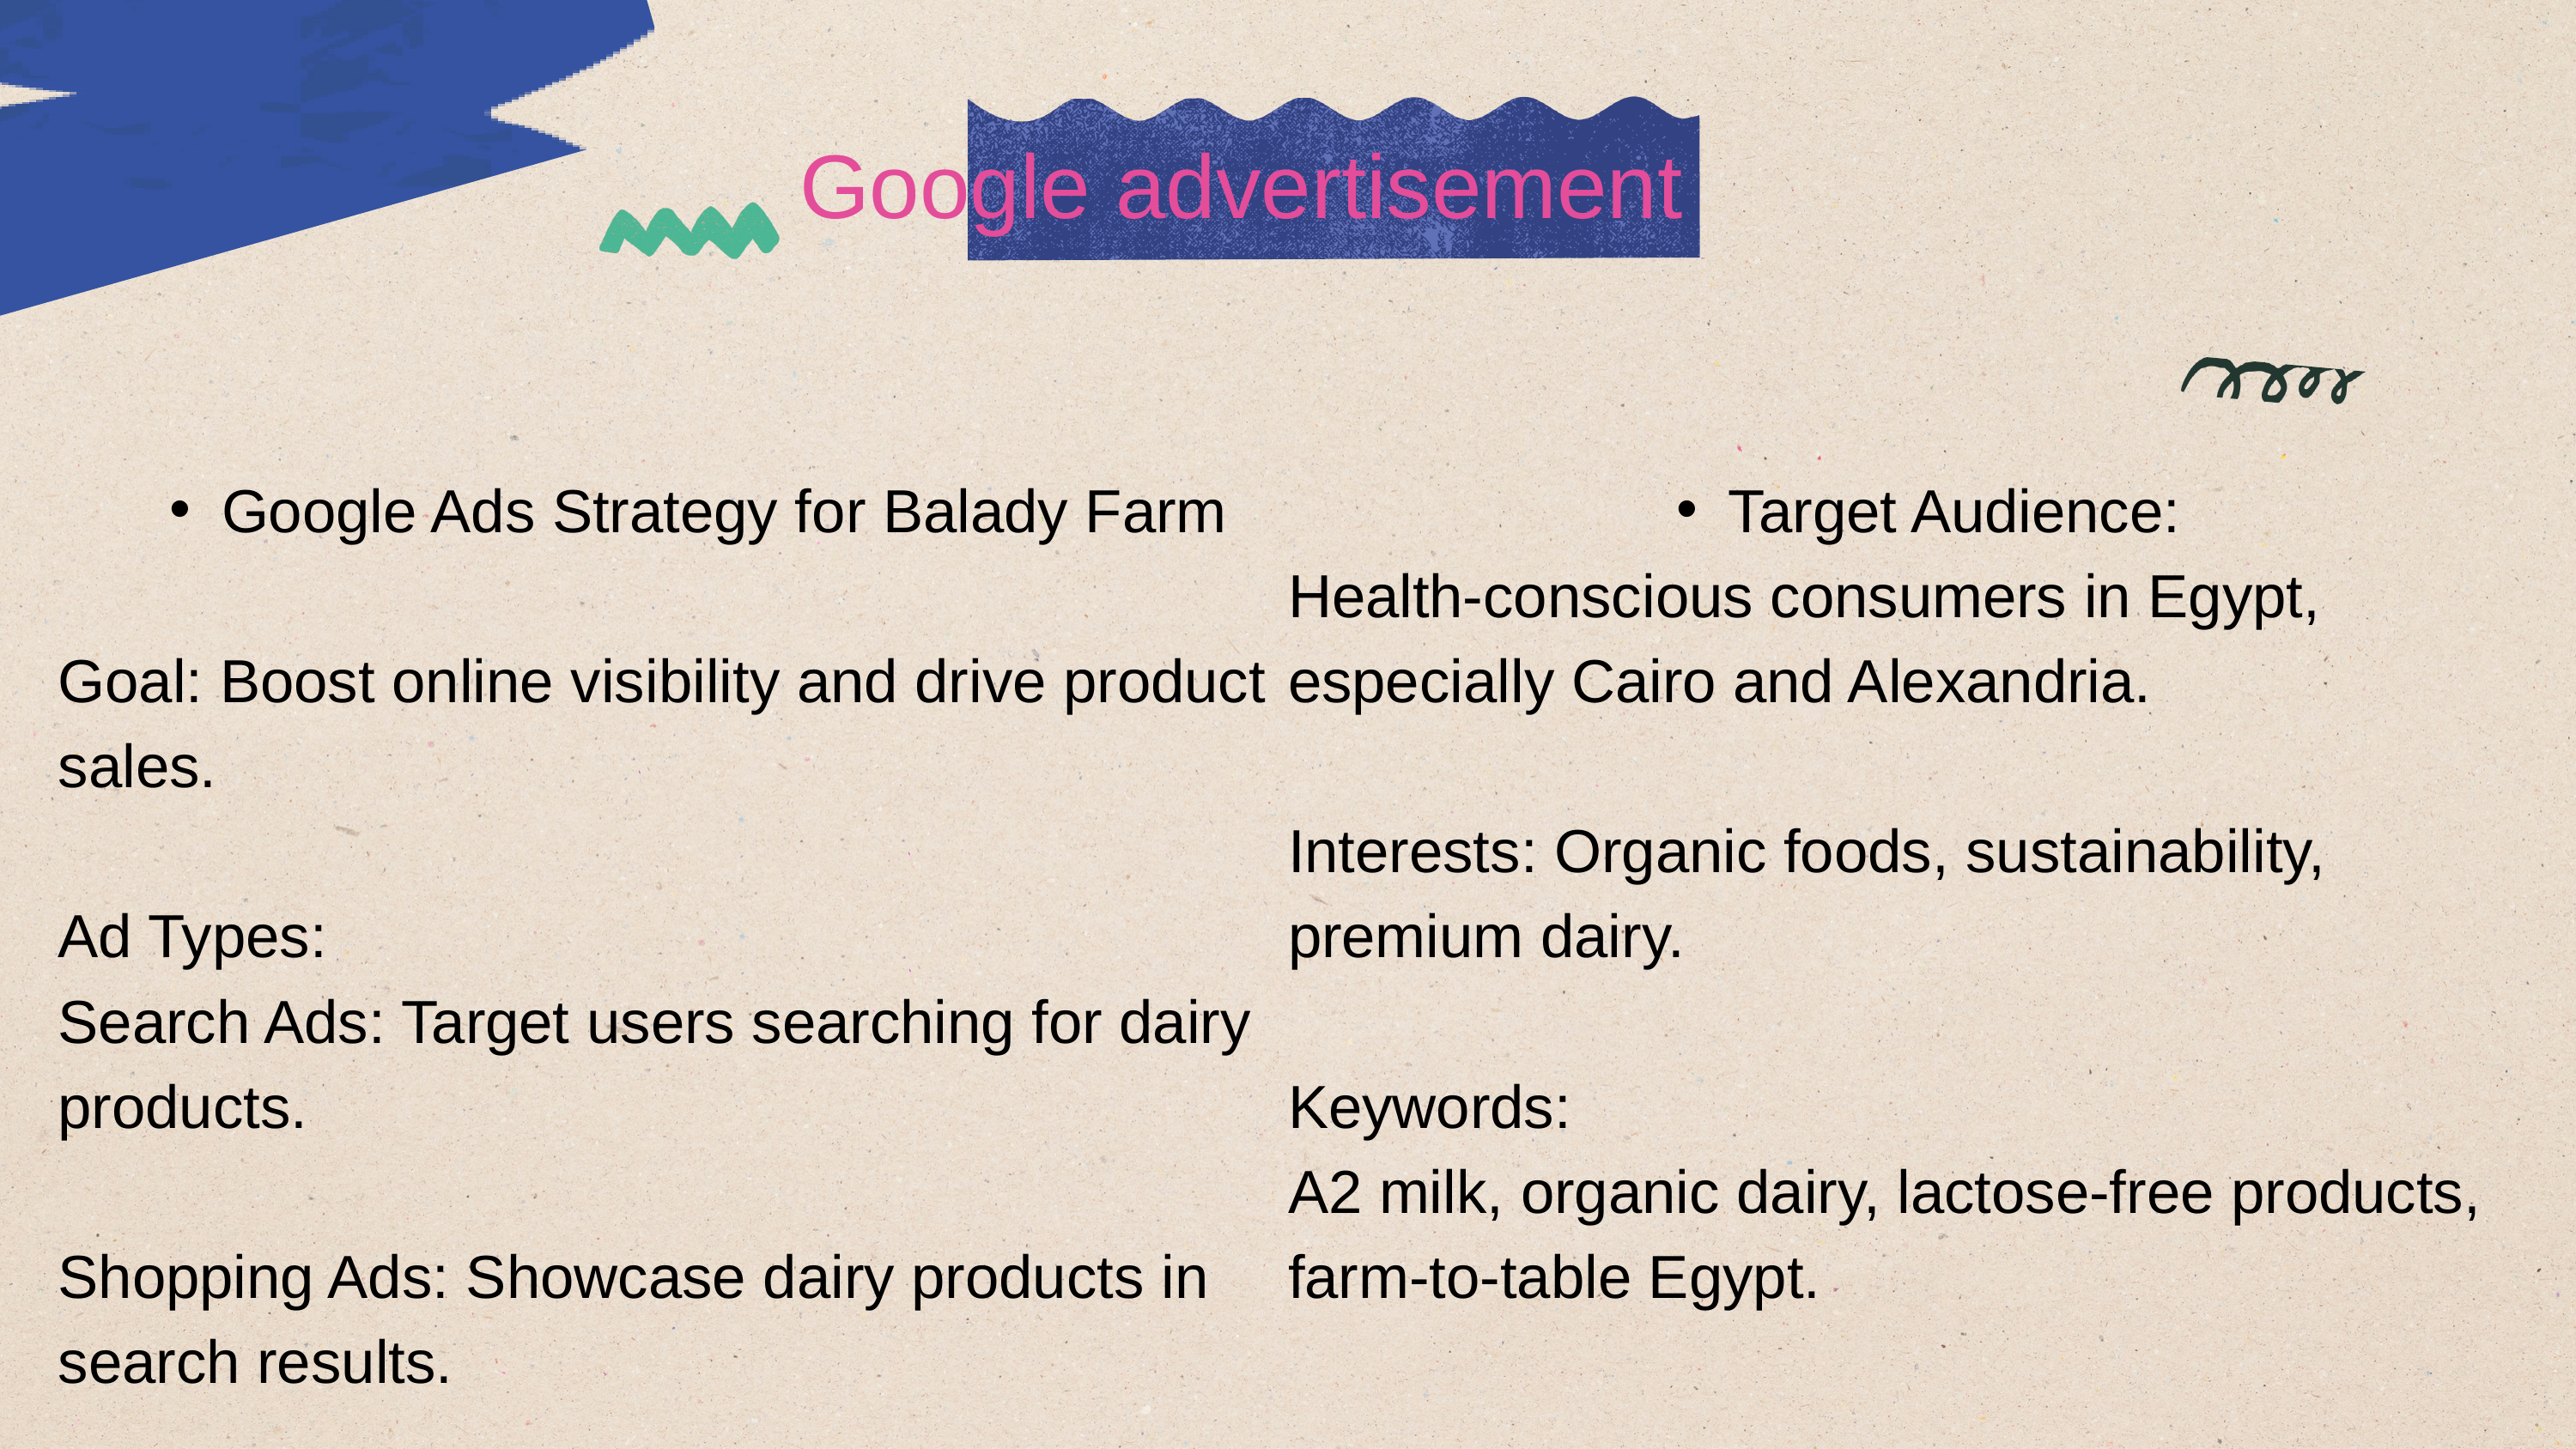

Google advertisement

Google Ads Strategy for Balady Farm

Goal: Boost online visibility and drive product sales.

Ad Types:
Search Ads: Target users searching for dairy products.

Shopping Ads: Showcase dairy products in search results.
Target Audience:
Health-conscious consumers in Egypt, especially Cairo and Alexandria.

Interests: Organic foods, sustainability, premium dairy.

Keywords:
A2 milk, organic dairy, lactose-free products, farm-to-table Egypt.